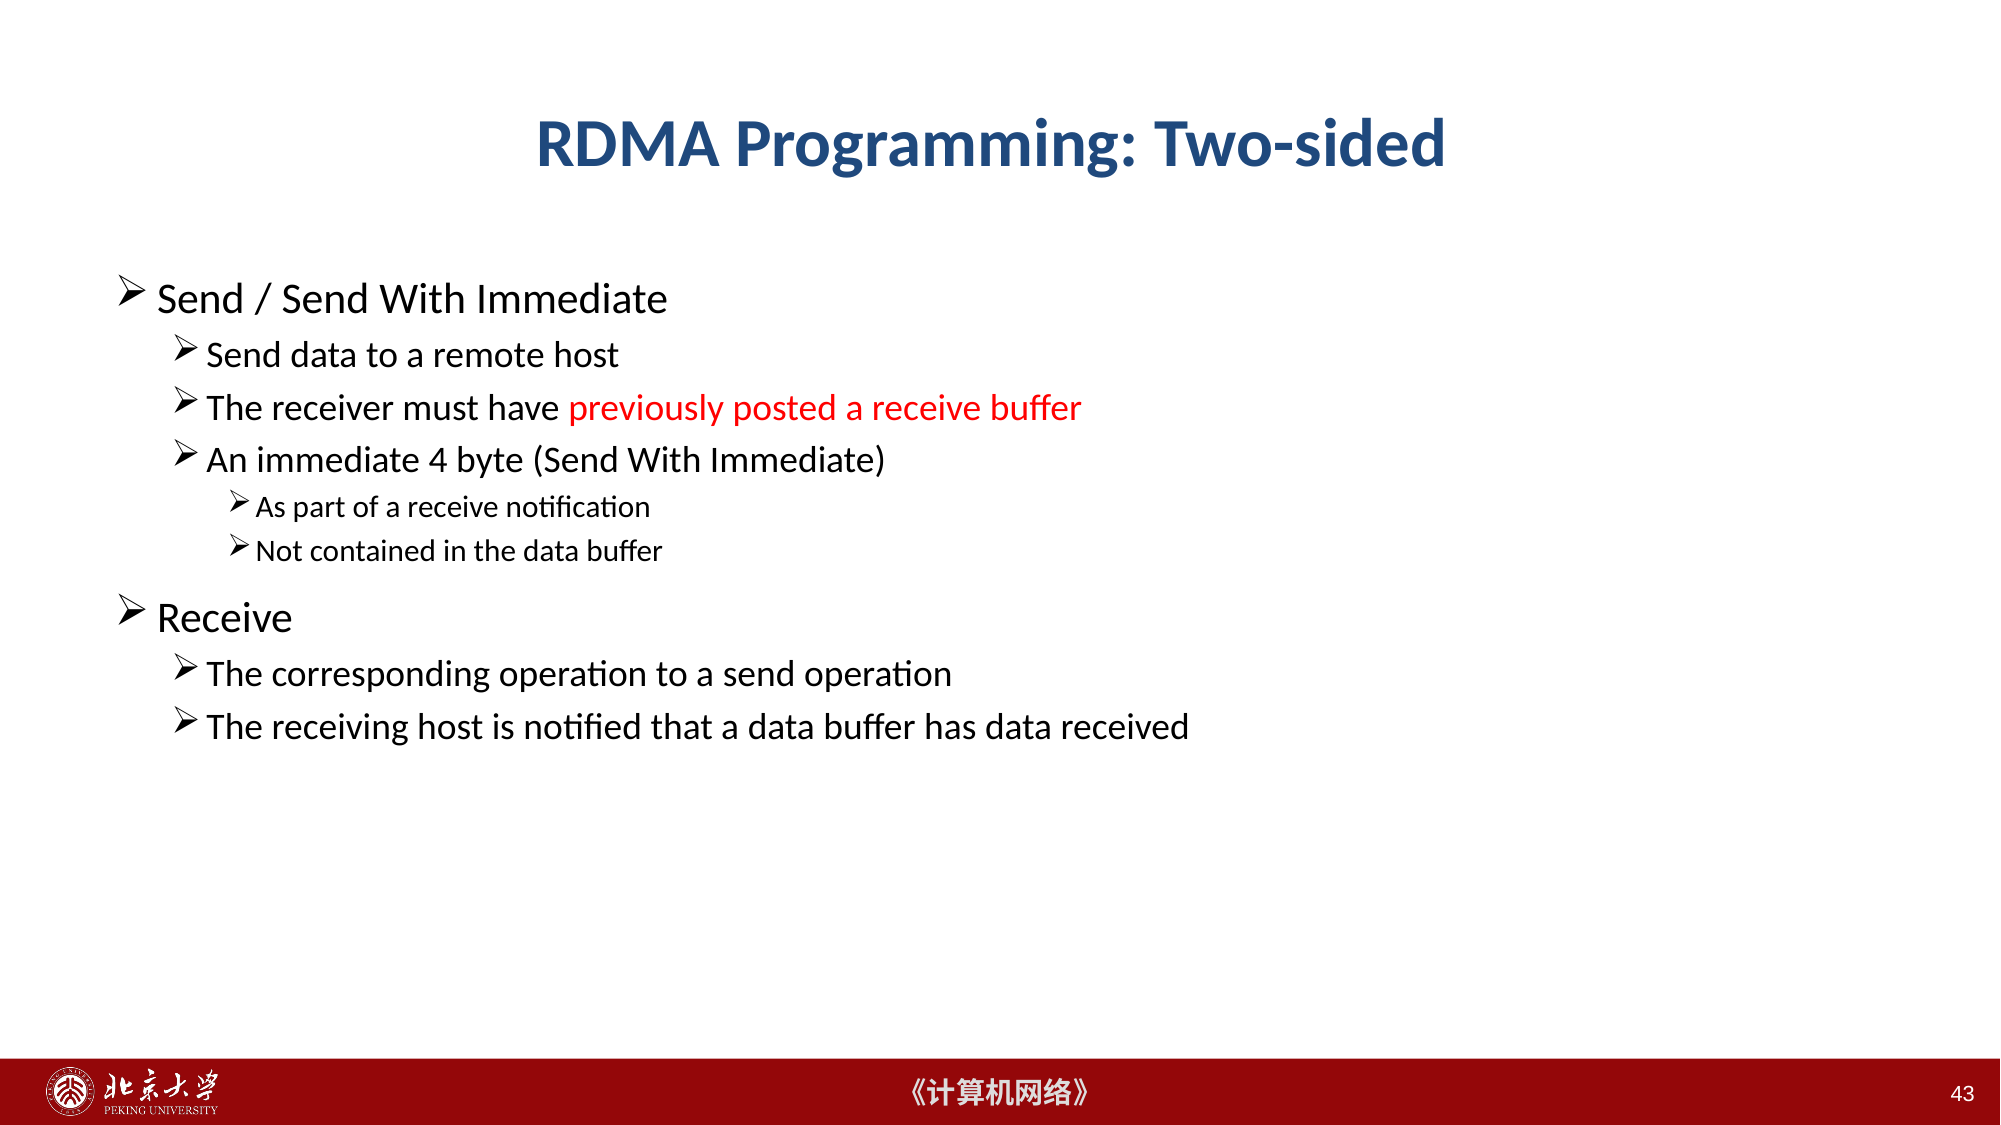

43
# RDMA Programming: Two-sided
Send / Send With Immediate
Send data to a remote host
The receiver must have previously posted a receive buffer
An immediate 4 byte (Send With Immediate)
As part of a receive notification
Not contained in the data buffer
Receive
The corresponding operation to a send operation
The receiving host is notified that a data buffer has data received